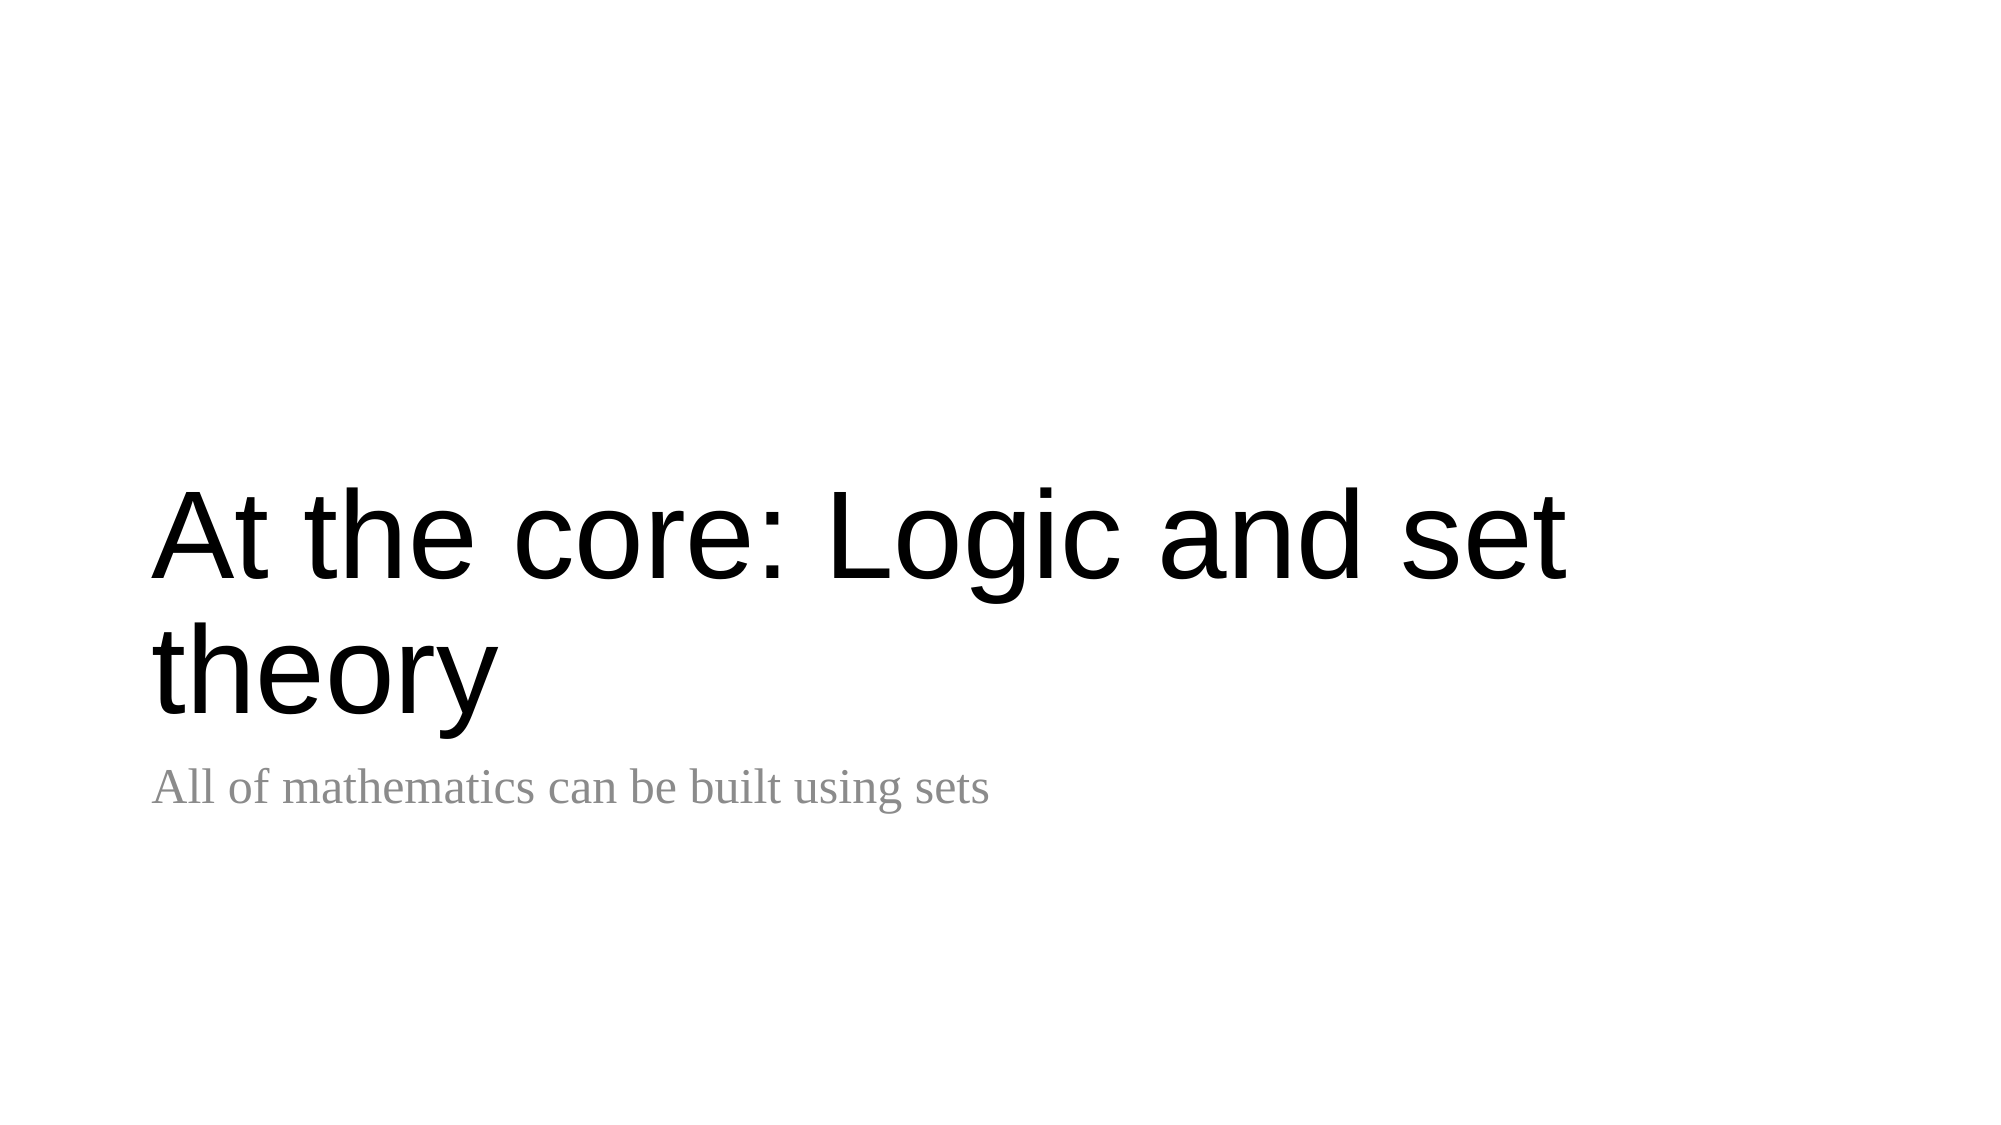

# At the core: Logic and set theory
All of mathematics can be built using sets